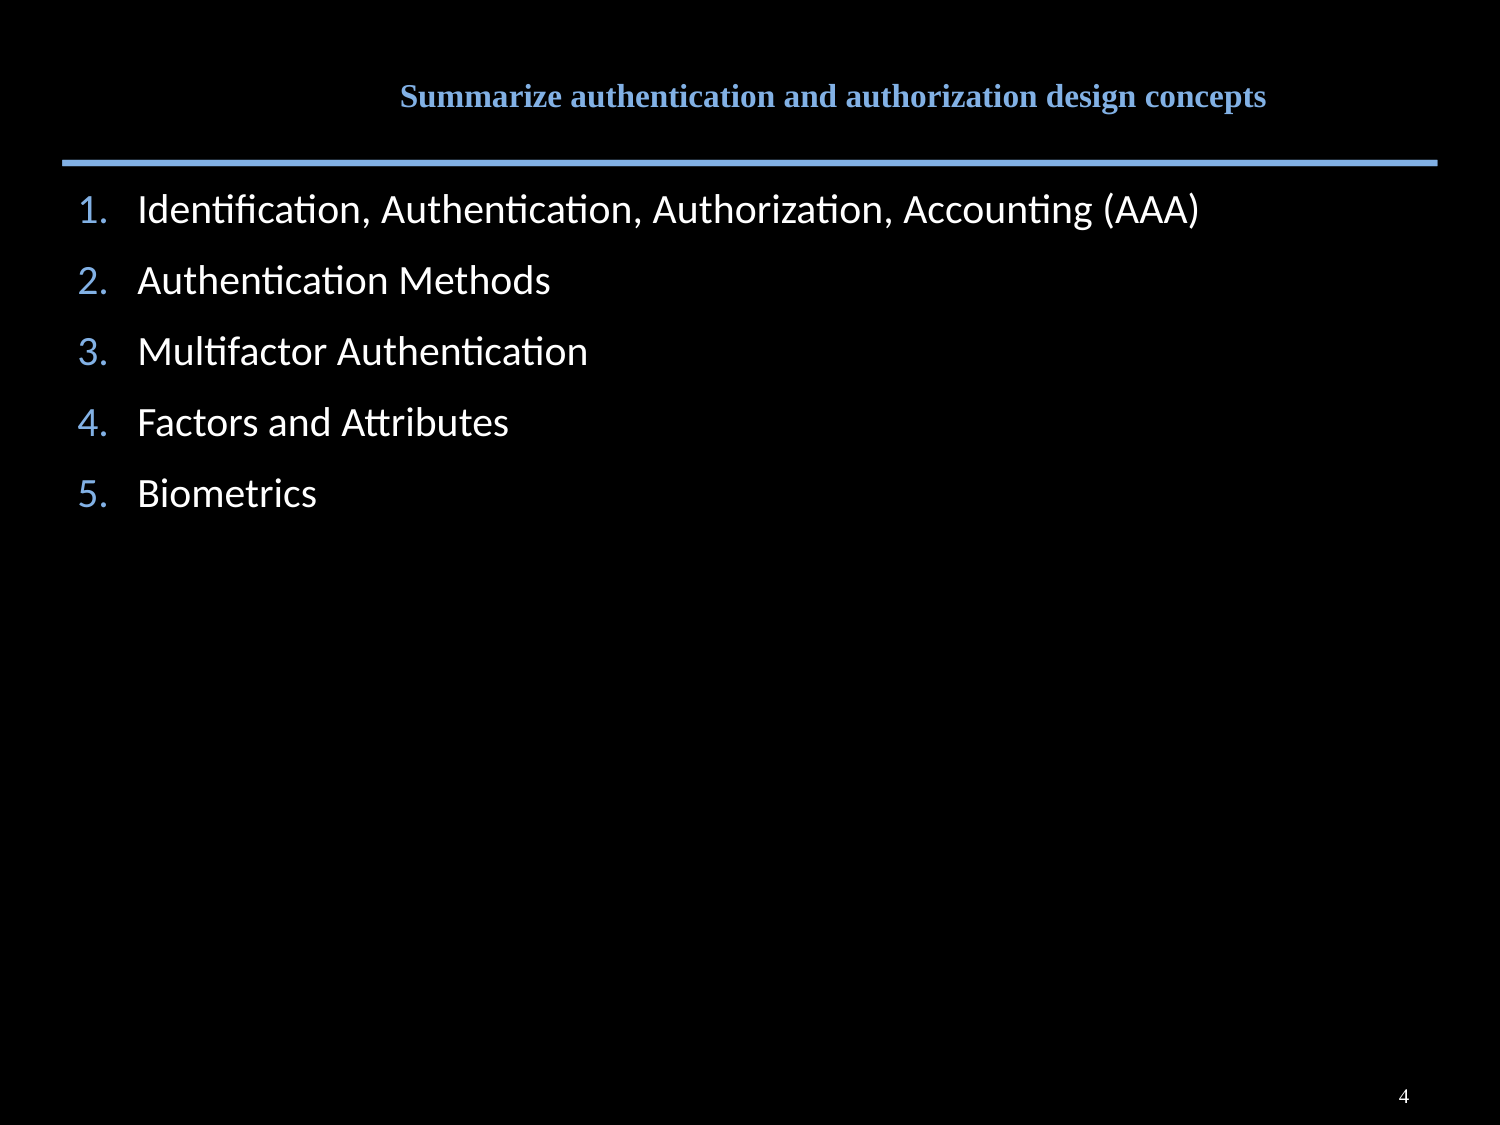

# Summarize authentication and authorization design concepts
Identification, Authentication, Authorization, Accounting (AAA)
Authentication Methods
Multifactor Authentication
Factors and Attributes
Biometrics

4